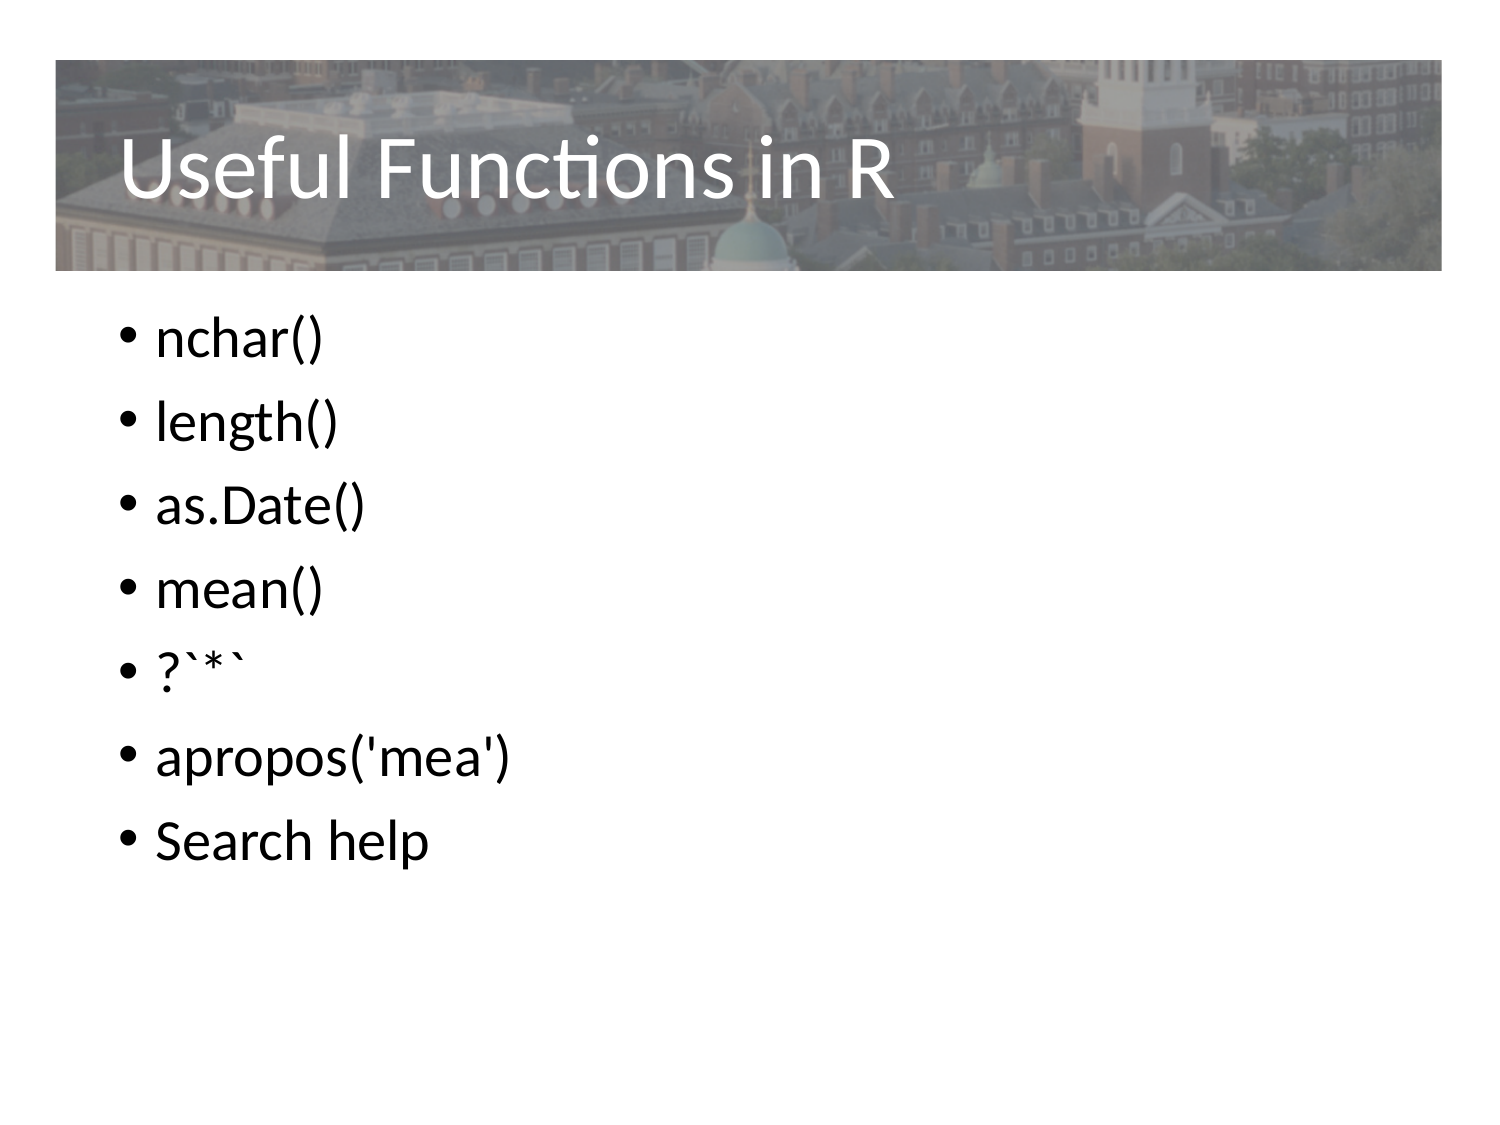

# Useful Functions in R
nchar()
length()
as.Date()
mean()
?`*`
apropos('mea')
Search help